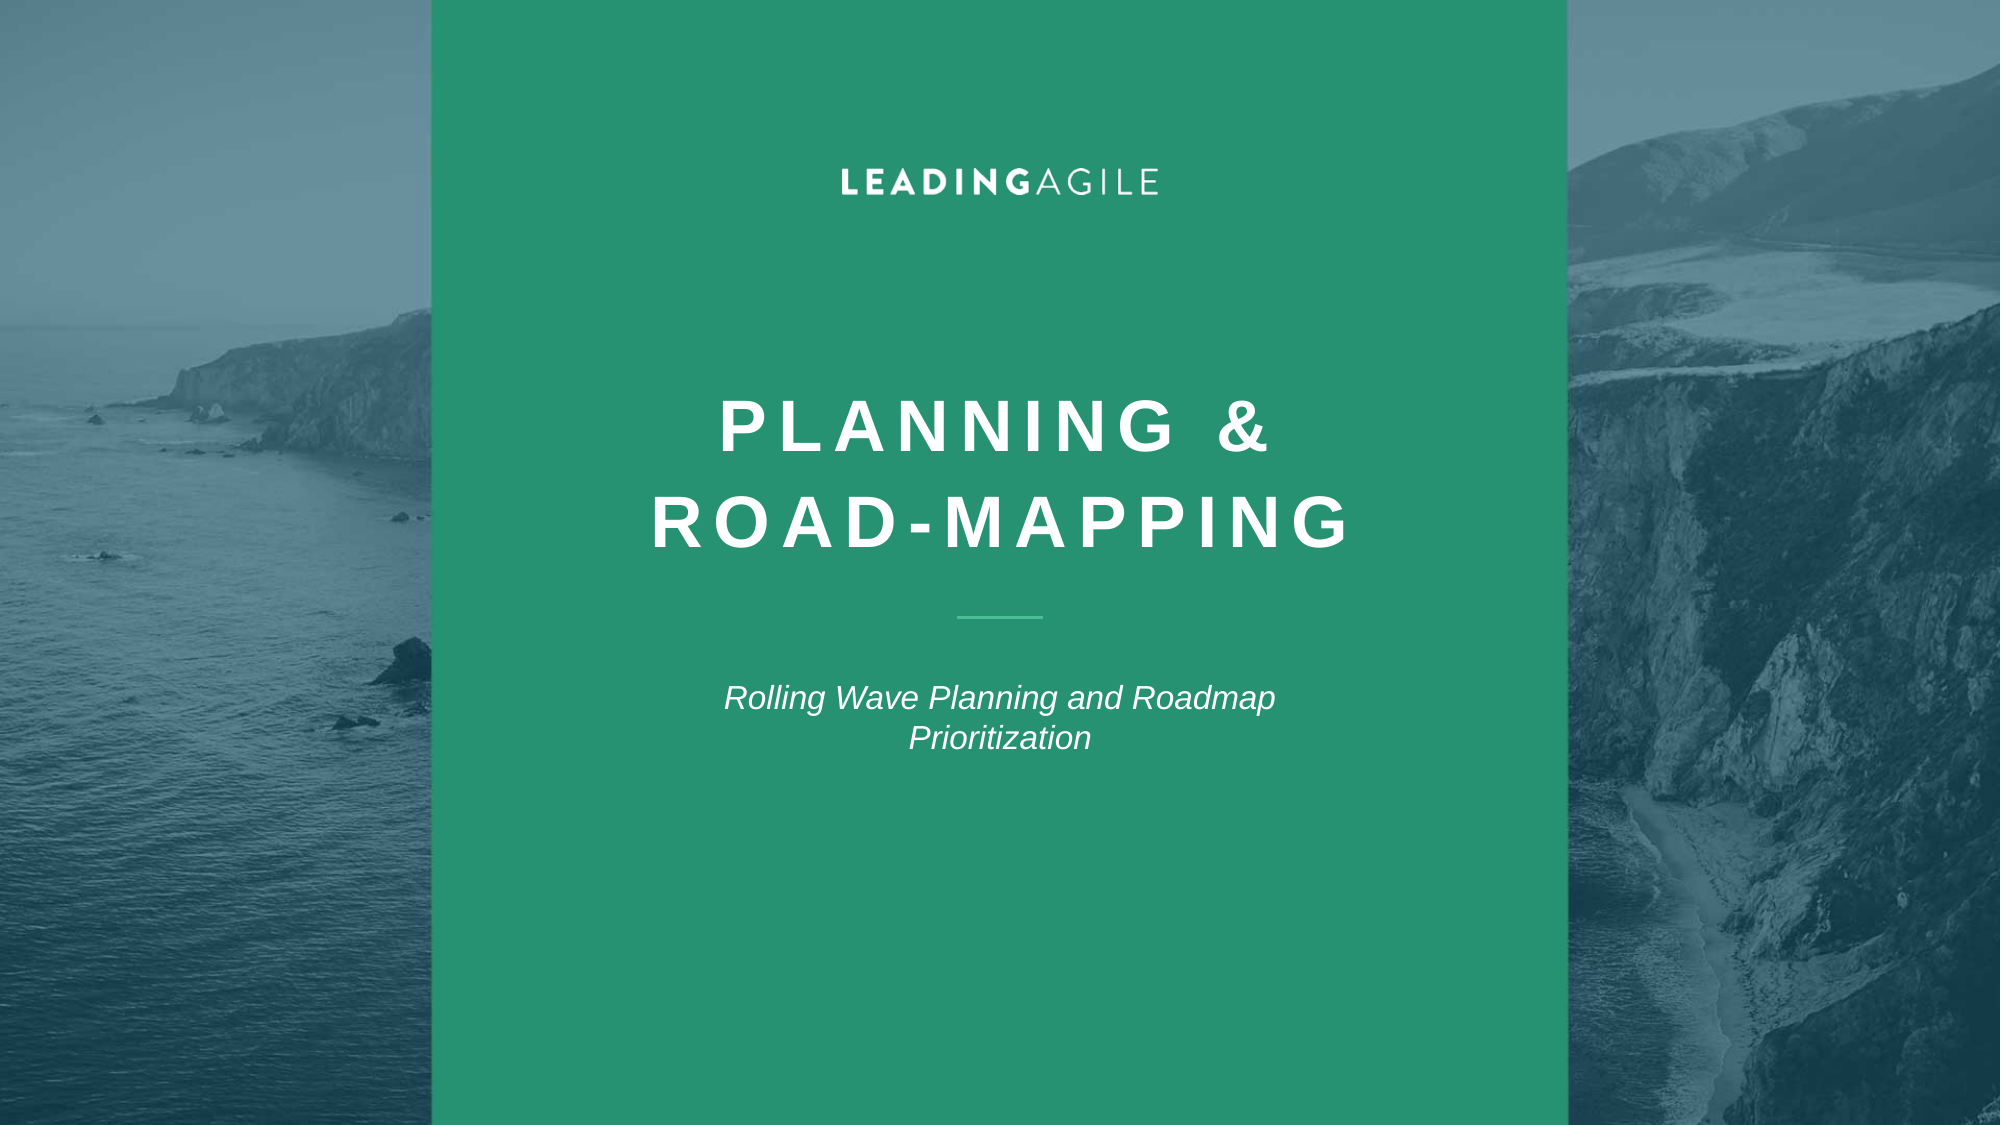

# Planning & road-mapping
Rolling Wave Planning and Roadmap Prioritization